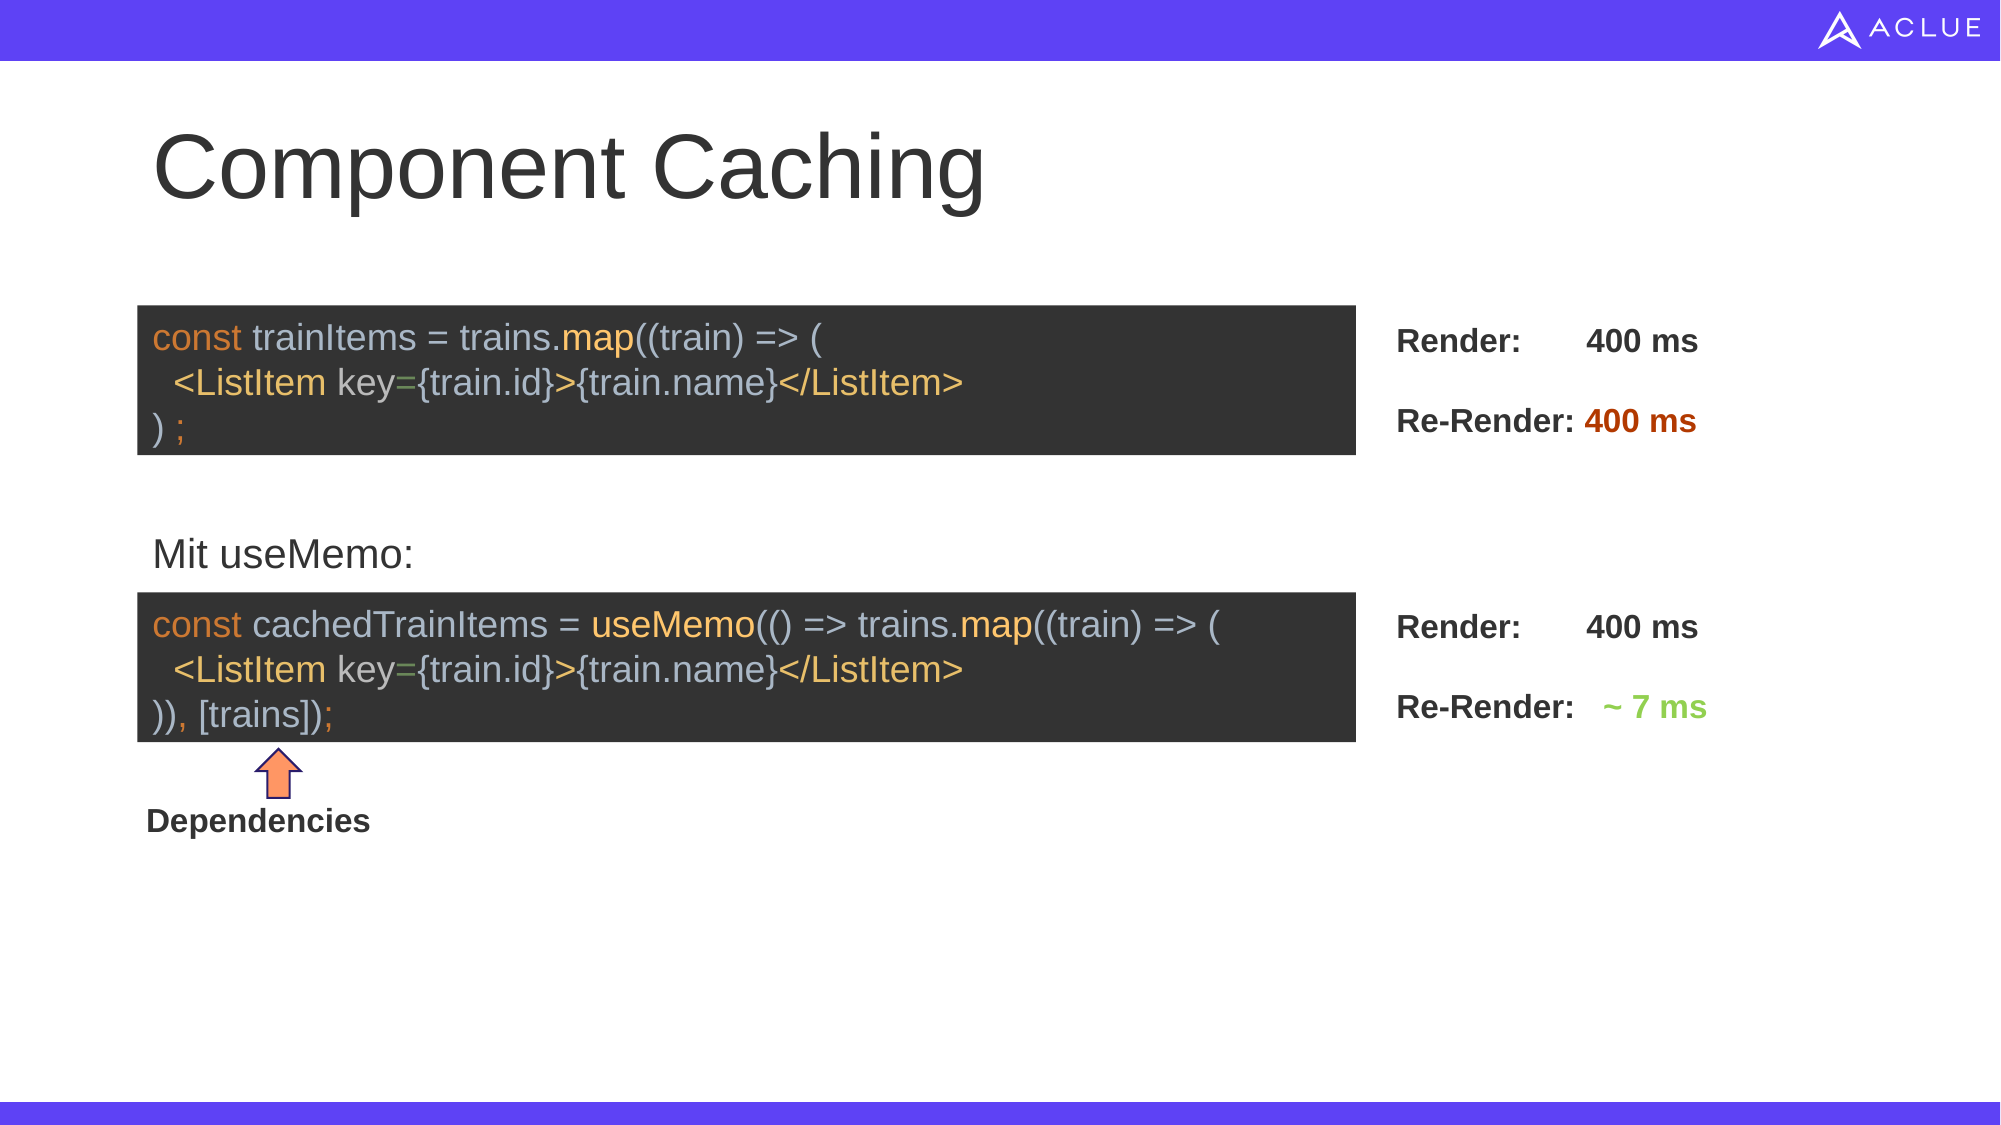

# Component Caching
const trainItems = trains.map((train) => (
  <ListItem key={train.id}>{train.name}</ListItem>
) ;
Render:       400 ms
Re-Render: 400 ms
Mit useMemo:
Render:       400 ms
const cachedTrainItems = useMemo(() => trains.map((train) => (
  <ListItem key={train.id}>{train.name}</ListItem>
)), [trains]);
Re-Render:   ~ 7 ms

Dependencies